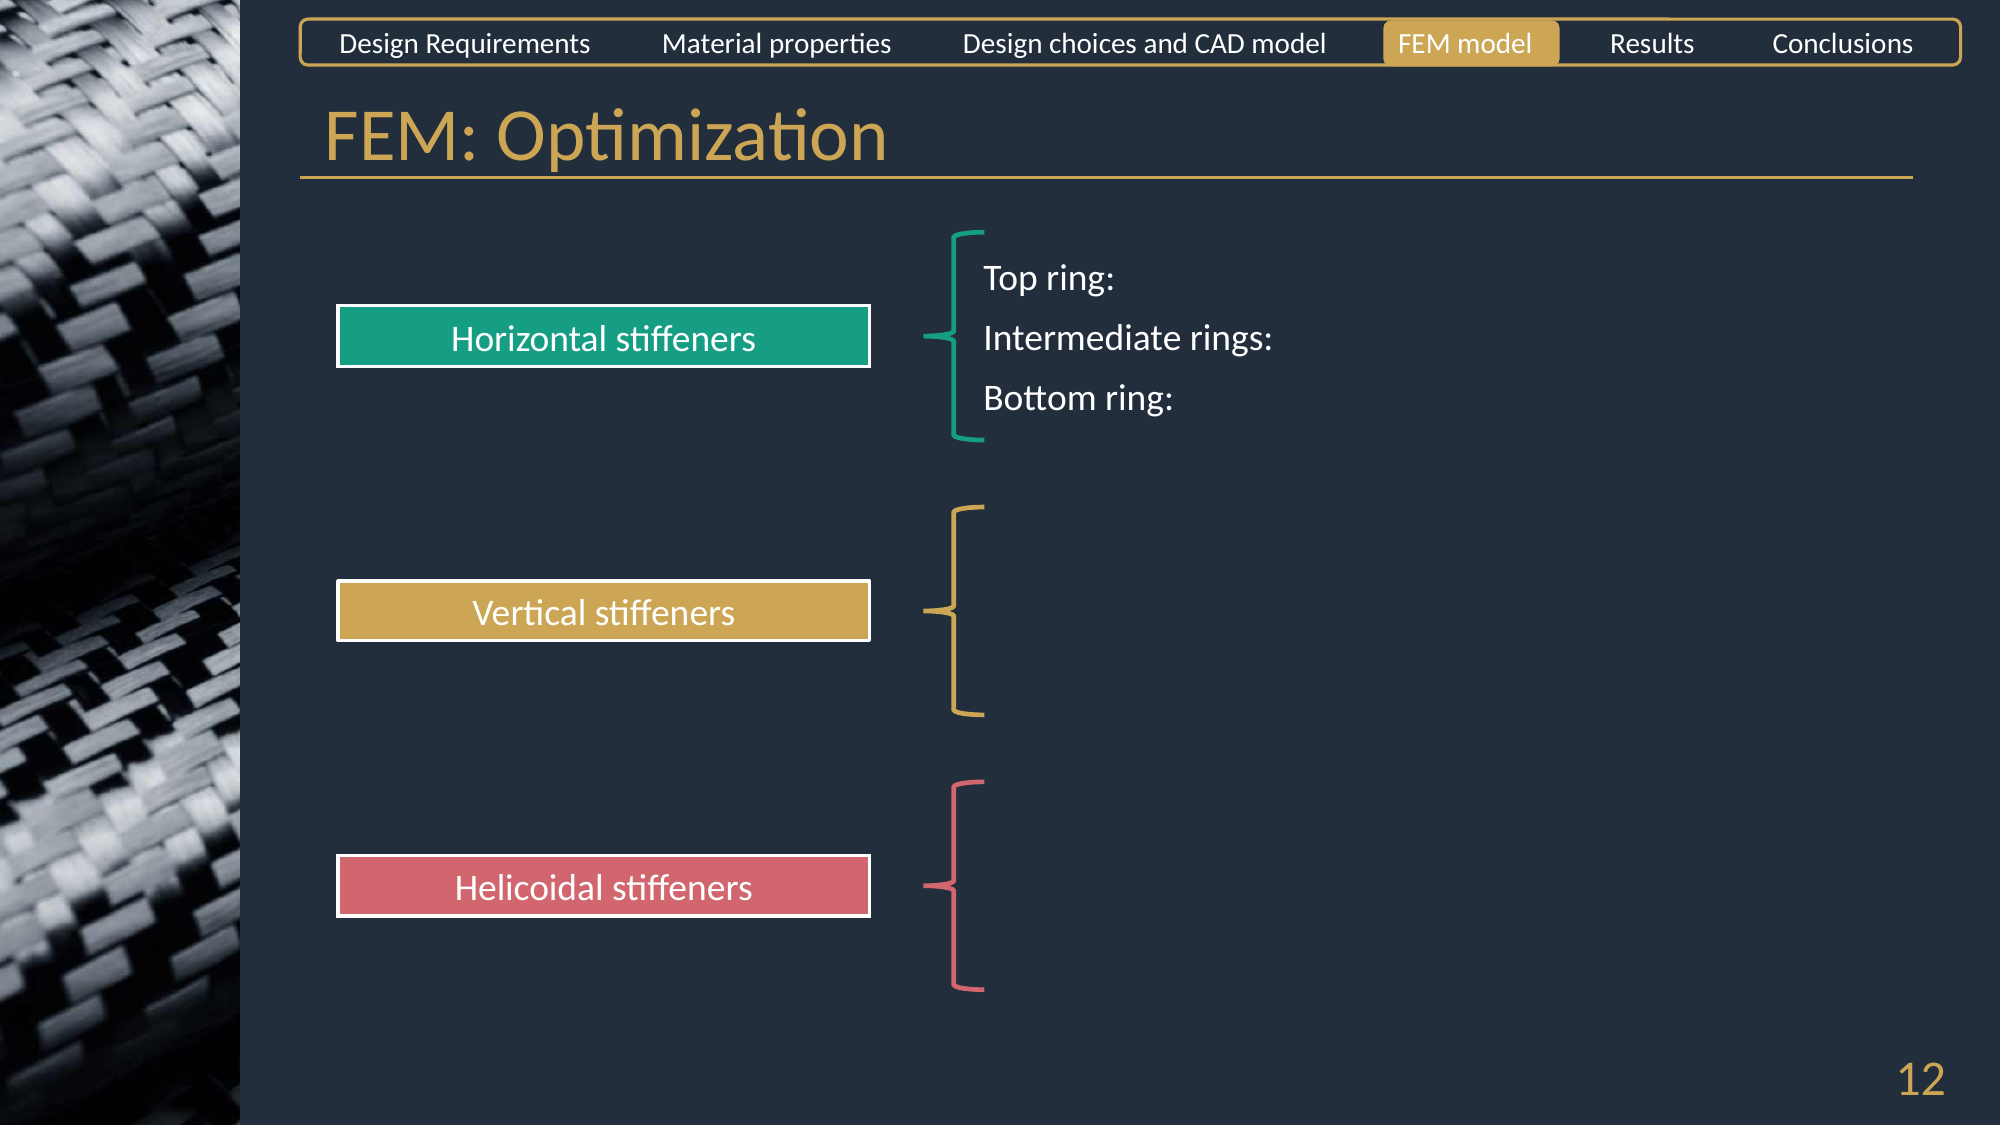

Design Requirements           Material properties           Design choices and CAD model           FEM model            Results            Conclusions

FEM: Optimization

Top ring:

Intermediate rings:

Bottom ring:
Horizontal stiffeners

Vertical stiffeners

Helicoidal stiffeners
12